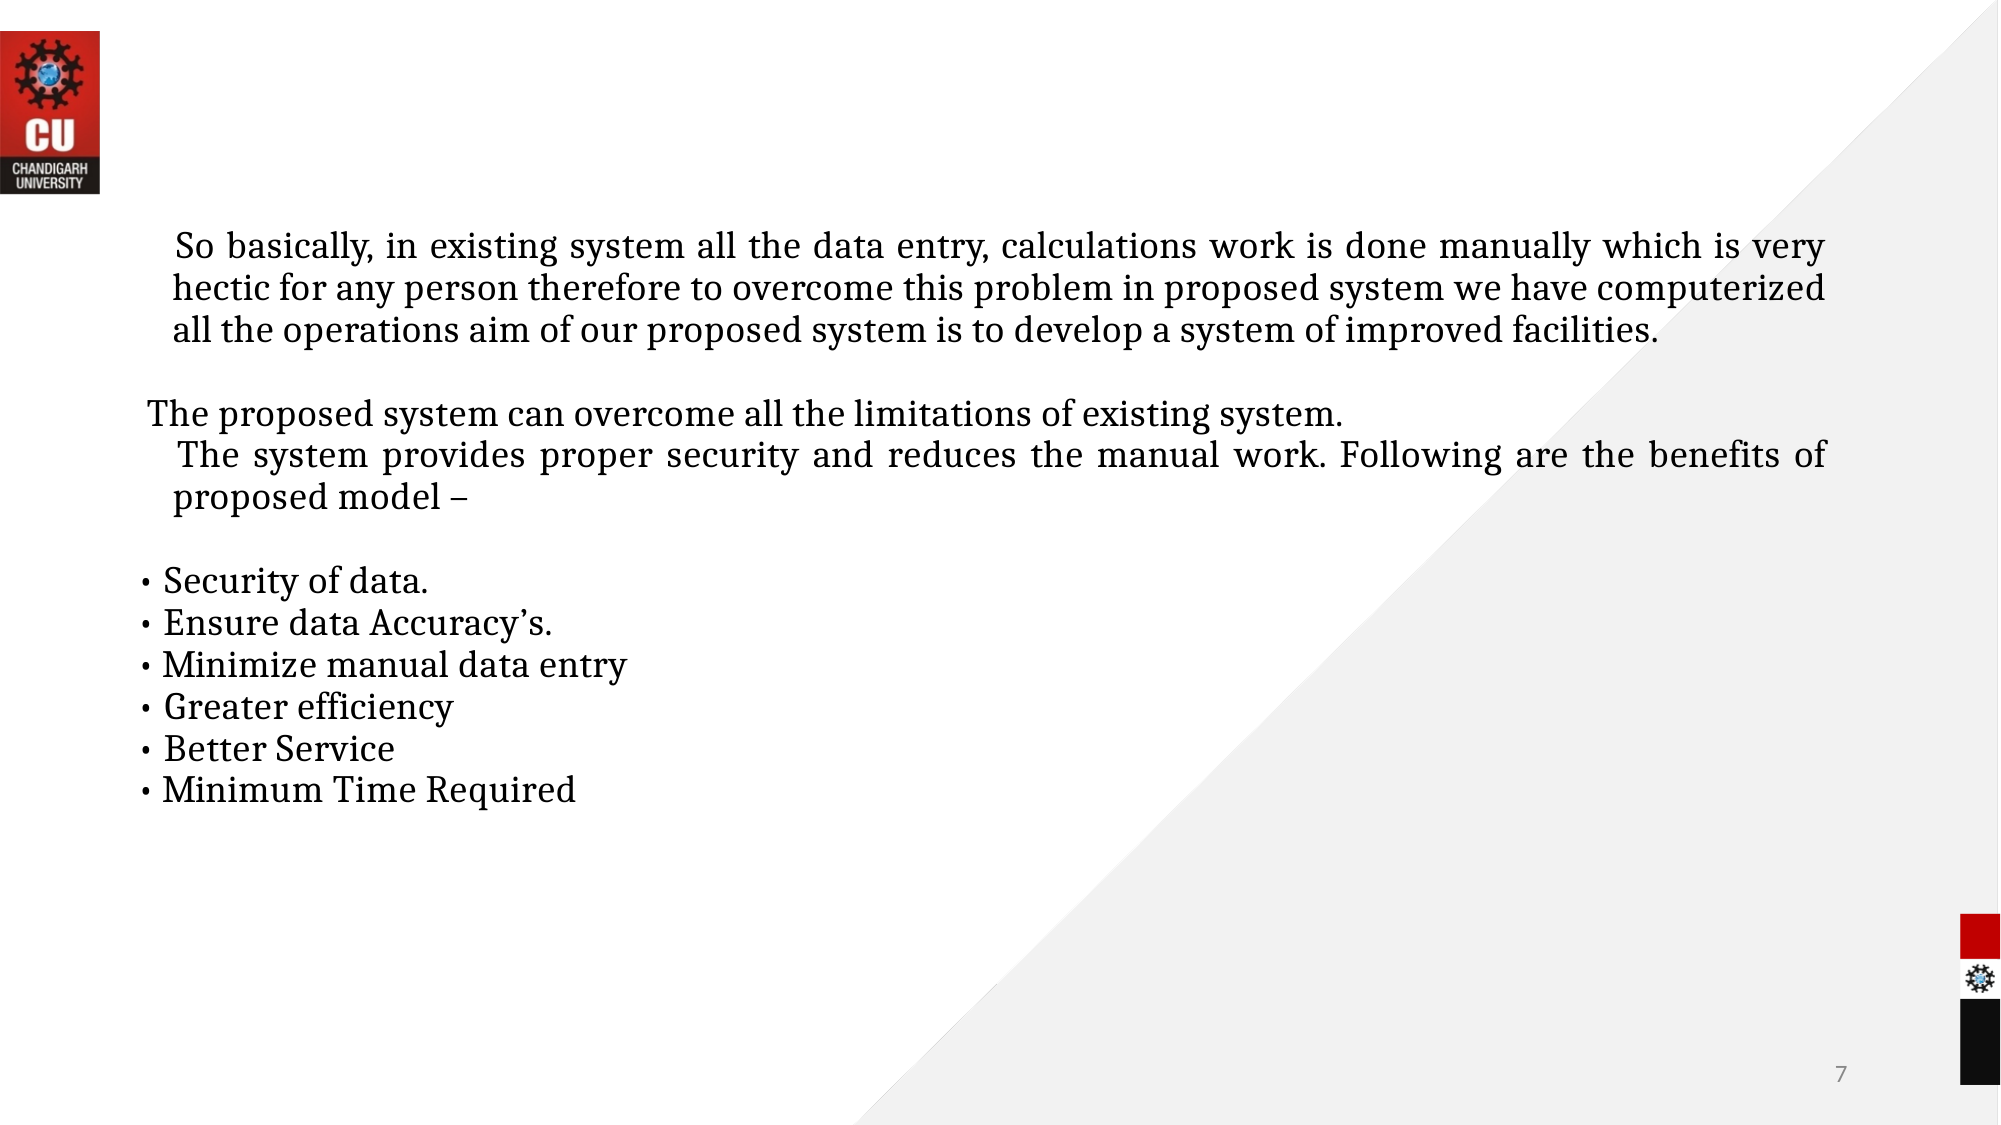

So basically, in existing system all the data entry, calculations work is done manually which is very hectic for any person therefore to overcome this problem in proposed system we have computerized all the operations aim of our proposed system is to develop a system of improved facilities.

 The proposed system can overcome all the limitations of existing system.
   The system provides proper security and reduces the manual work. Following are the benefits of proposed model –

• Security of data.
• Ensure data Accuracy’s.
• Minimize manual data entry
• Greater efficiency
• Better Service
• Minimum Time Required
7